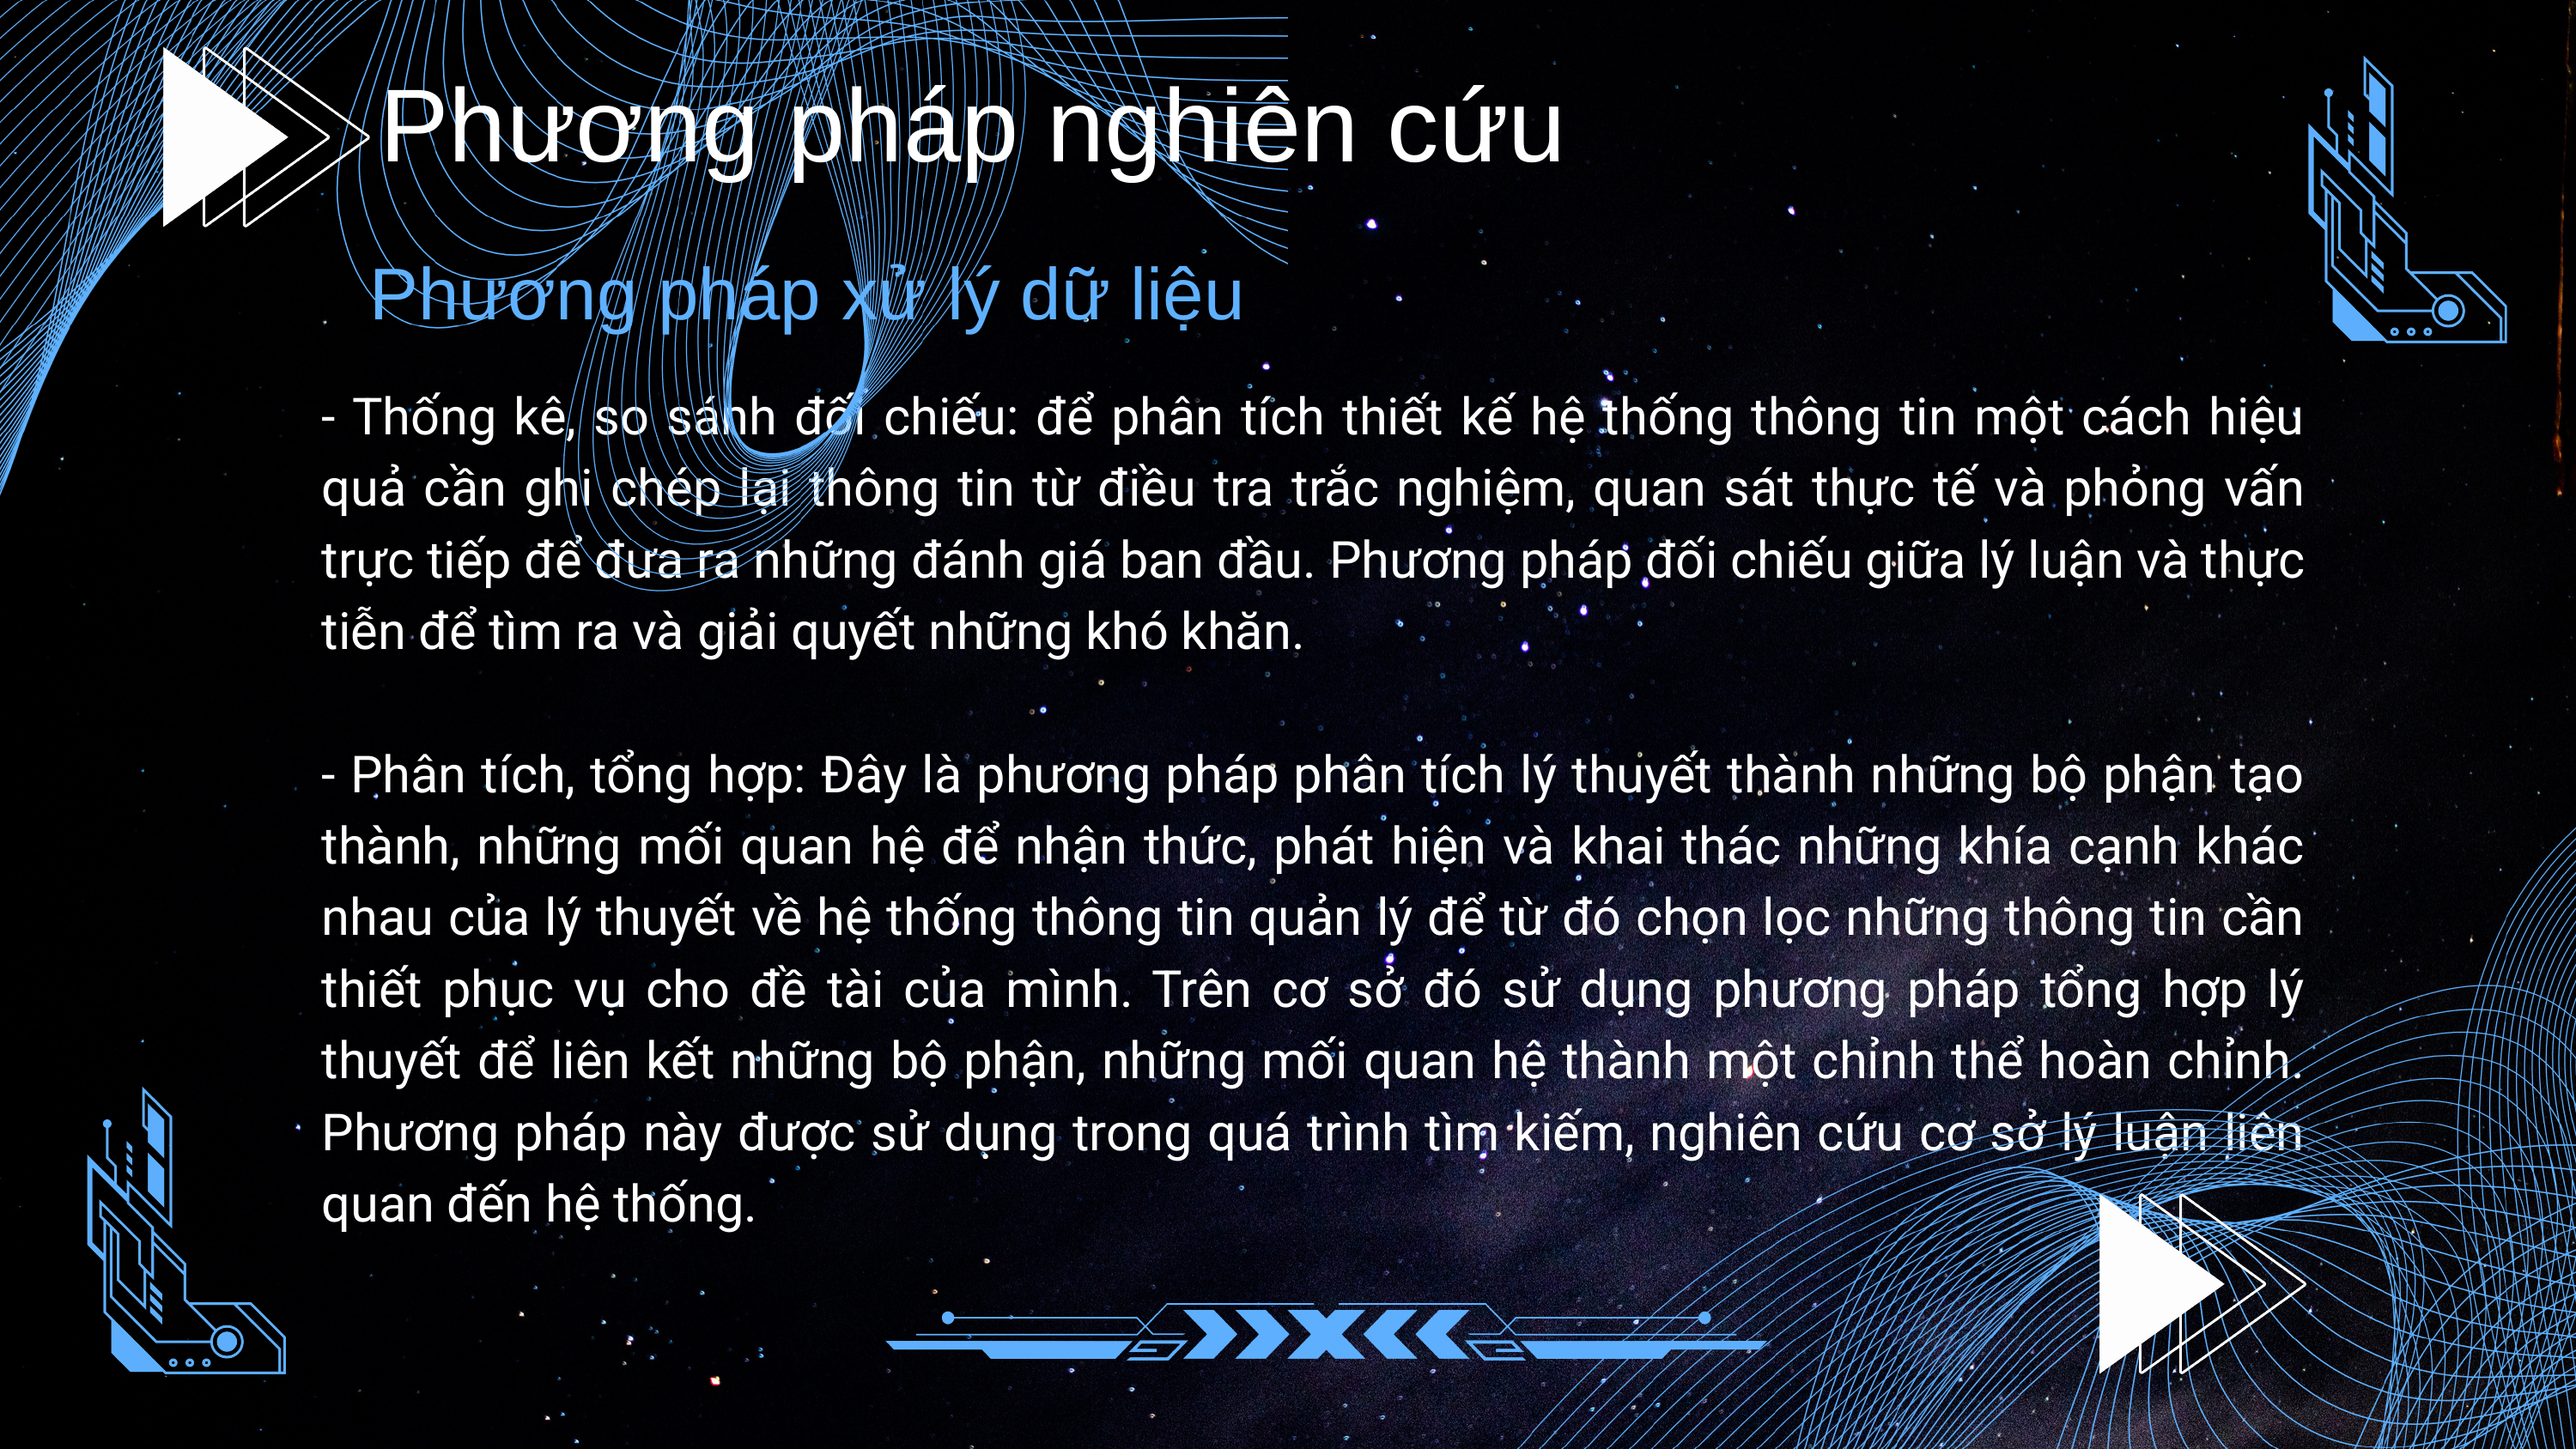

Phương pháp nghiên cứu
Phương pháp xử lý dữ liệu
- Thống kê, so sánh đối chiếu: để phân tích thiết kế hệ thống thông tin một cách hiệu quả cần ghi chép lại thông tin từ điều tra trắc nghiệm, quan sát thực tế và phỏng vấn trực tiếp để đưa ra những đánh giá ban đầu. Phương pháp đối chiếu giữa lý luận và thực tiễn để tìm ra và giải quyết những khó khăn.

- Phân tích, tổng hợp: Đây là phương pháp phân tích lý thuyết thành những bộ phận tạo thành, những mối quan hệ để nhận thức, phát hiện và khai thác những khía cạnh khác nhau của lý thuyết về hệ thống thông tin quản lý để từ đó chọn lọc những thông tin cần thiết phục vụ cho đề tài của mình. Trên cơ sở đó sử dụng phương pháp tổng hợp lý thuyết để liên kết những bộ phận, những mối quan hệ thành một chỉnh thể hoàn chỉnh. Phương pháp này được sử dụng trong quá trình tìm kiếm, nghiên cứu cơ sở lý luận liên quan đến hệ thống.